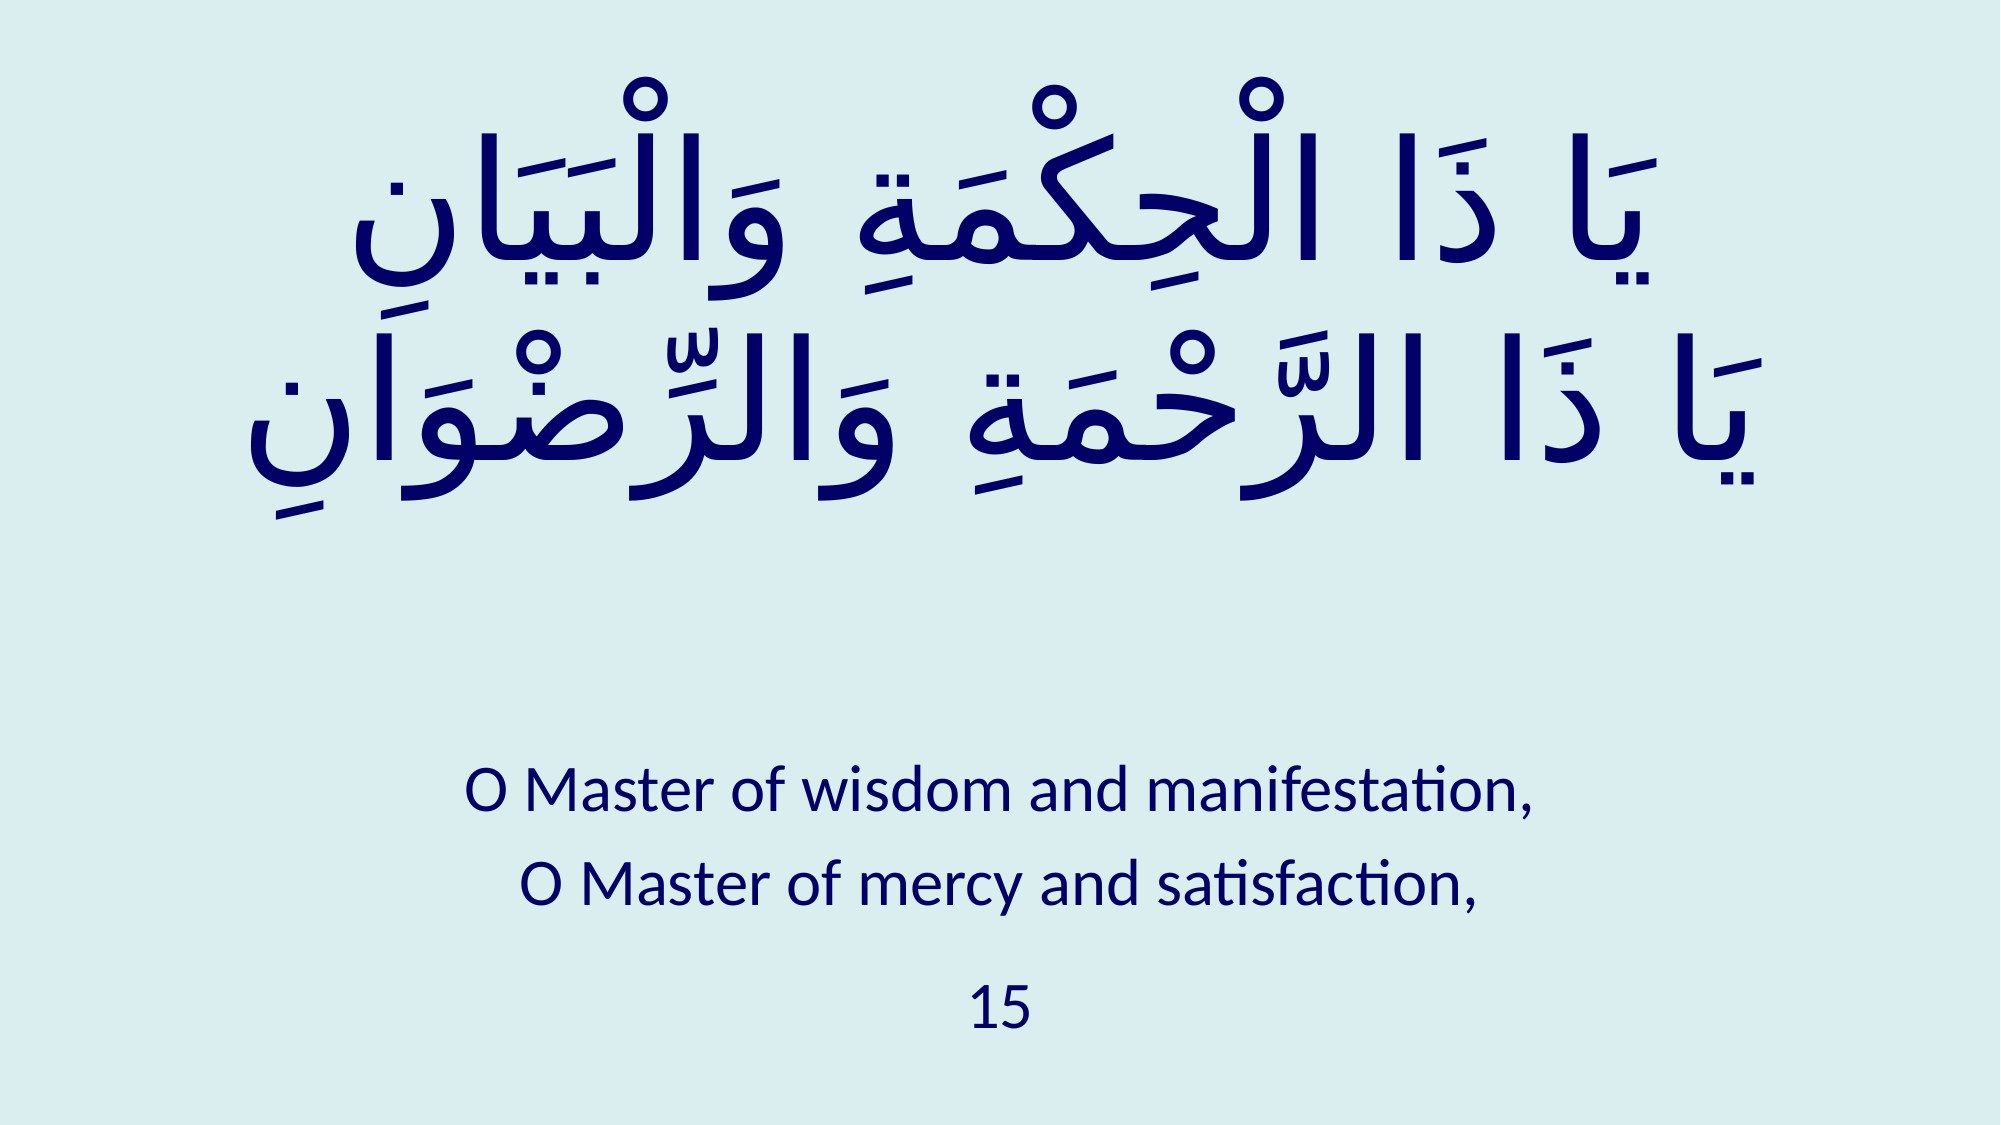

# يَا ذَا الْحِكْمَةِ وَالْبَيَانِ يَا ذَا الرَّحْمَةِ وَالرِّضْوَانِ
O Master of wisdom and manifestation,
O Master of mercy and satisfaction,
15